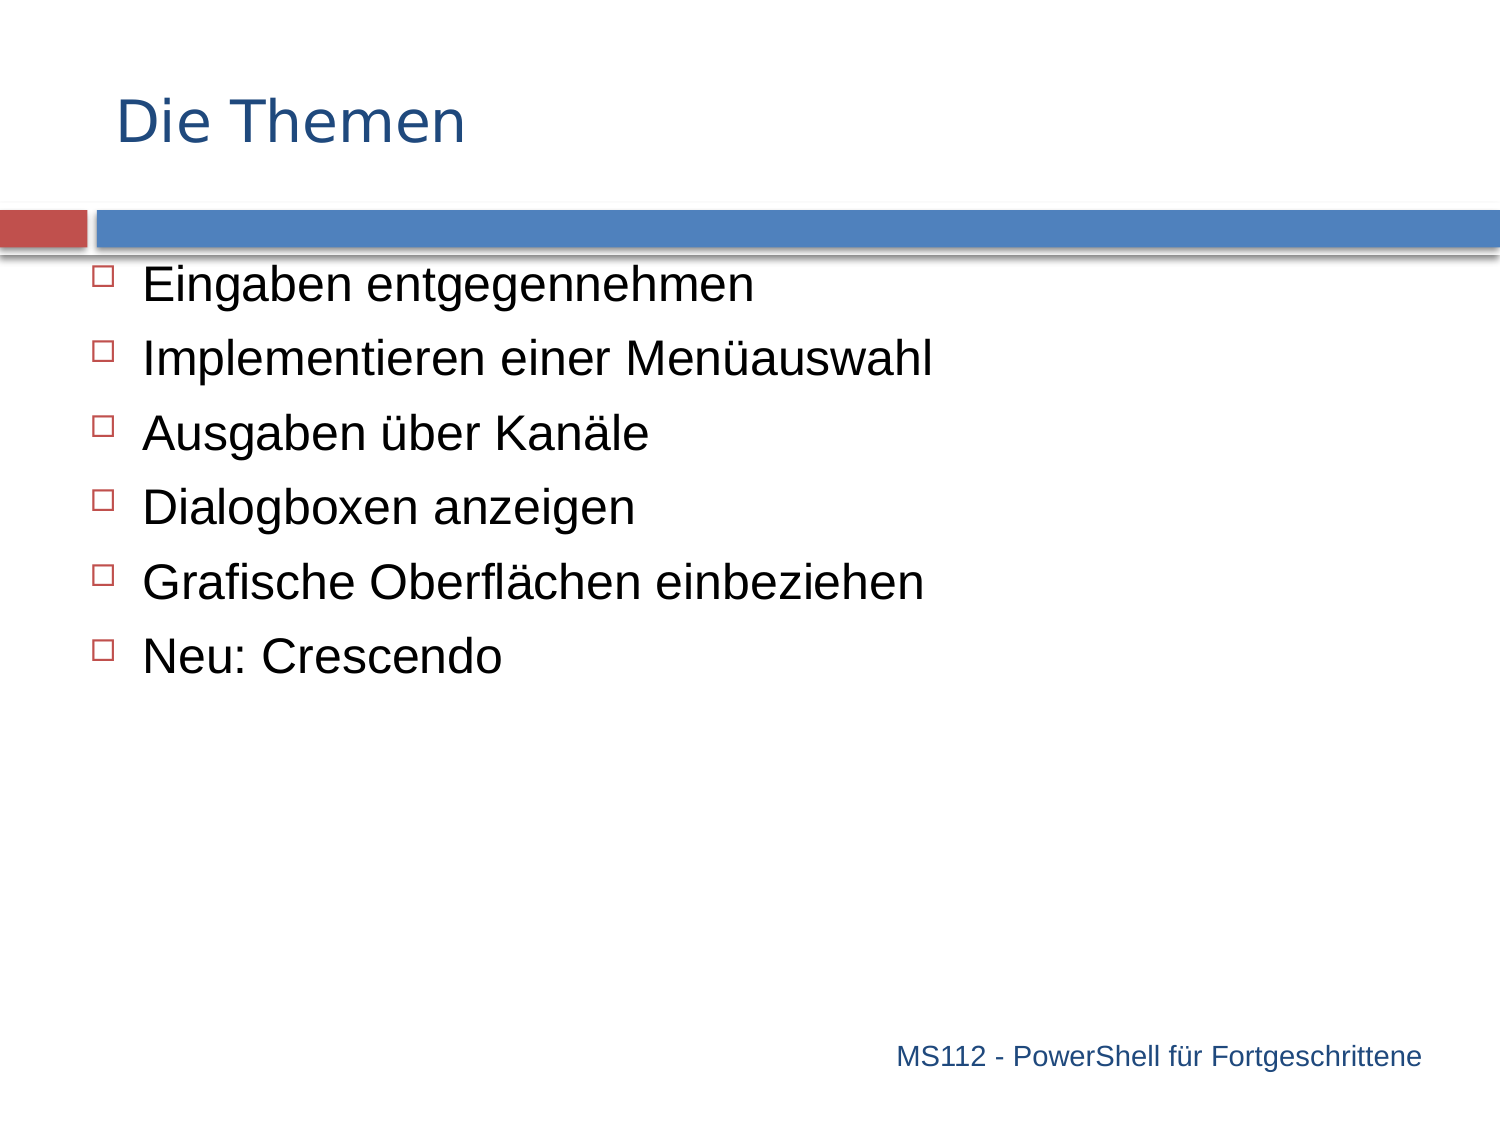

# Die Themen
Eingaben entgegennehmen
Implementieren einer Menüauswahl
Ausgaben über Kanäle
Dialogboxen anzeigen
Grafische Oberflächen einbeziehen
Neu: Crescendo
MS112 - PowerShell für Fortgeschrittene